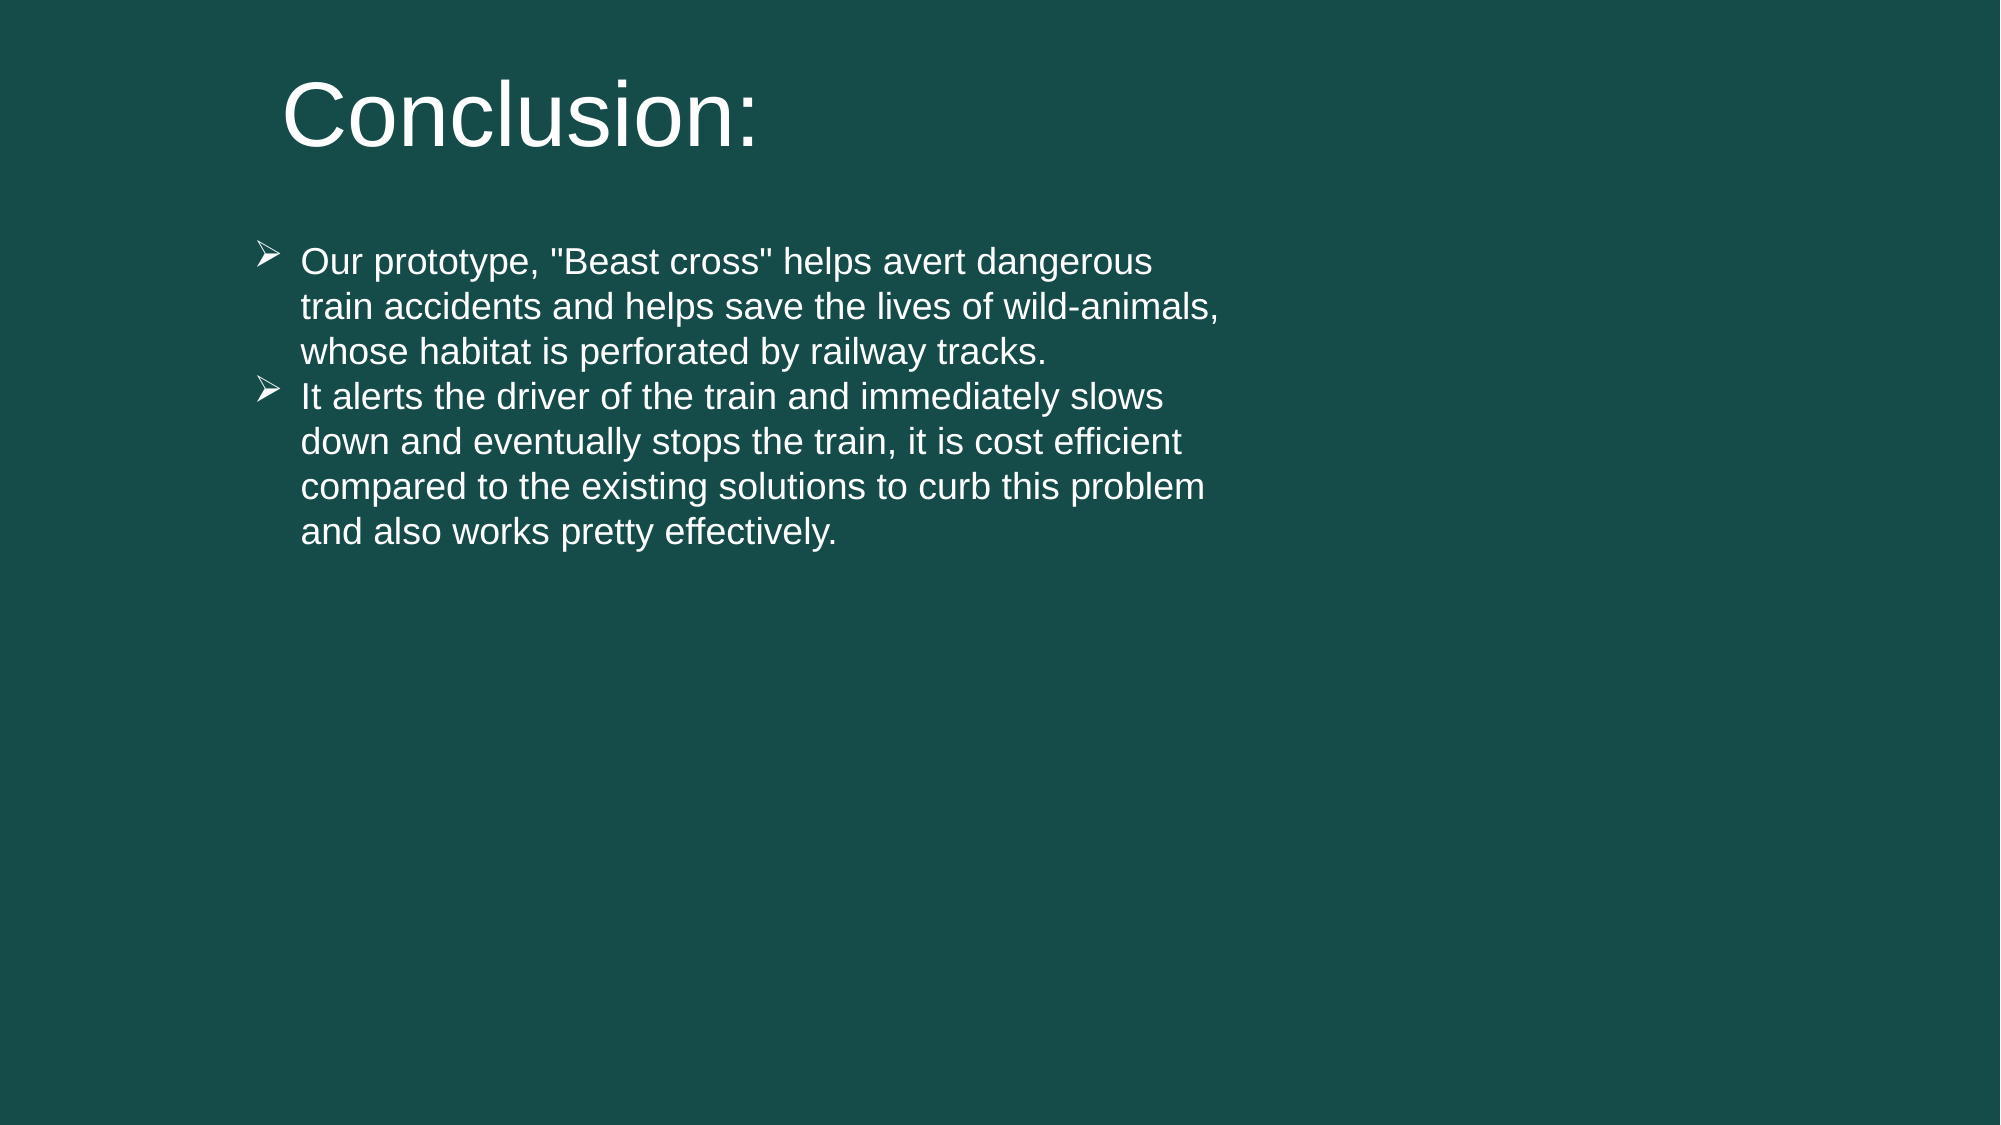

Conclusion:
Our prototype, "Beast cross" helps avert dangerous train accidents and helps save the lives of wild-animals, whose habitat is perforated by railway tracks.
It alerts the driver of the train and immediately slows down and eventually stops the train, it is cost efficient compared to the existing solutions to curb this problem and also works pretty effectively.